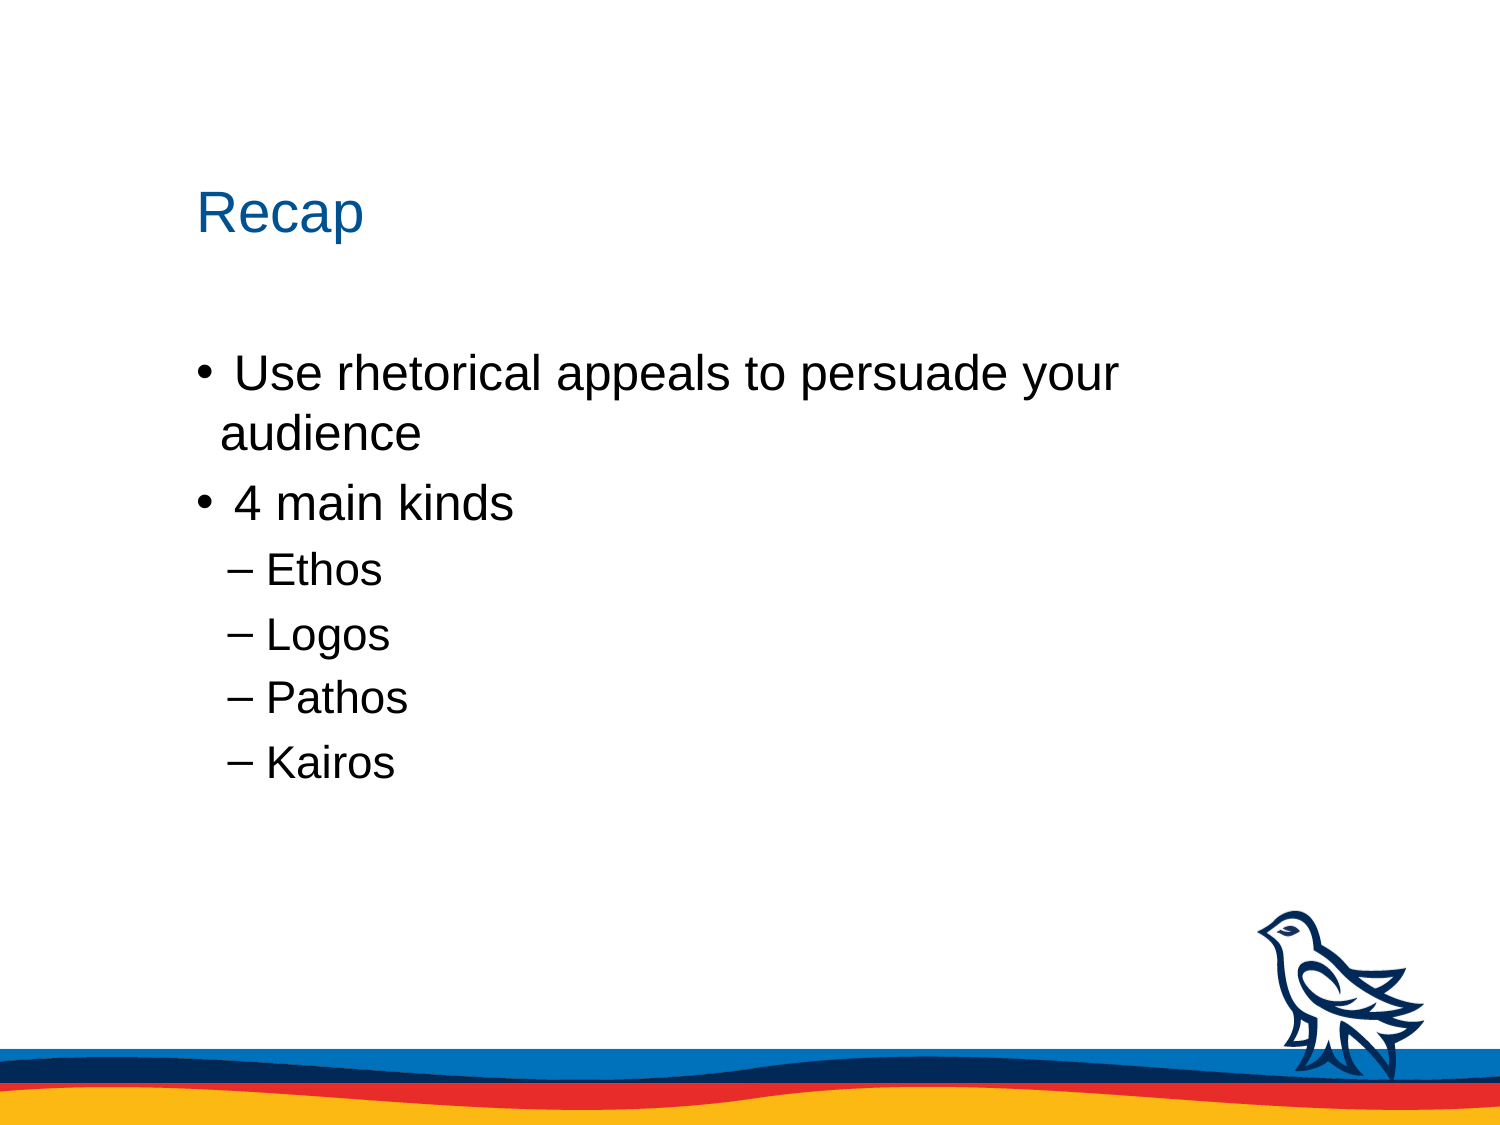

# Recap
 Use rhetorical appeals to persuade your audience
 4 main kinds
 Ethos
 Logos
 Pathos
 Kairos